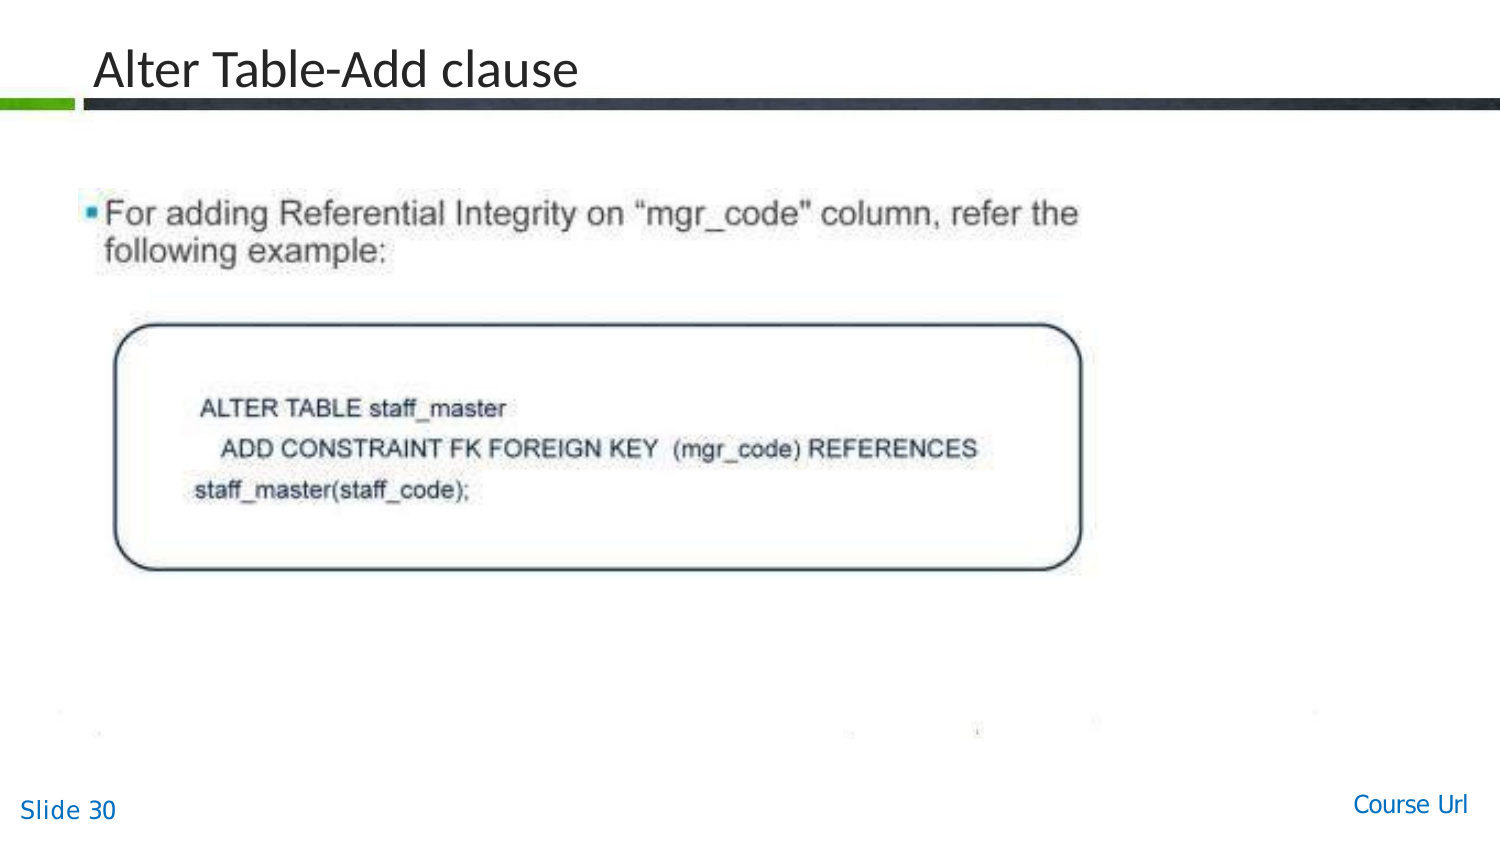

# Alter Table-Add clause

Course Url
Slide 30